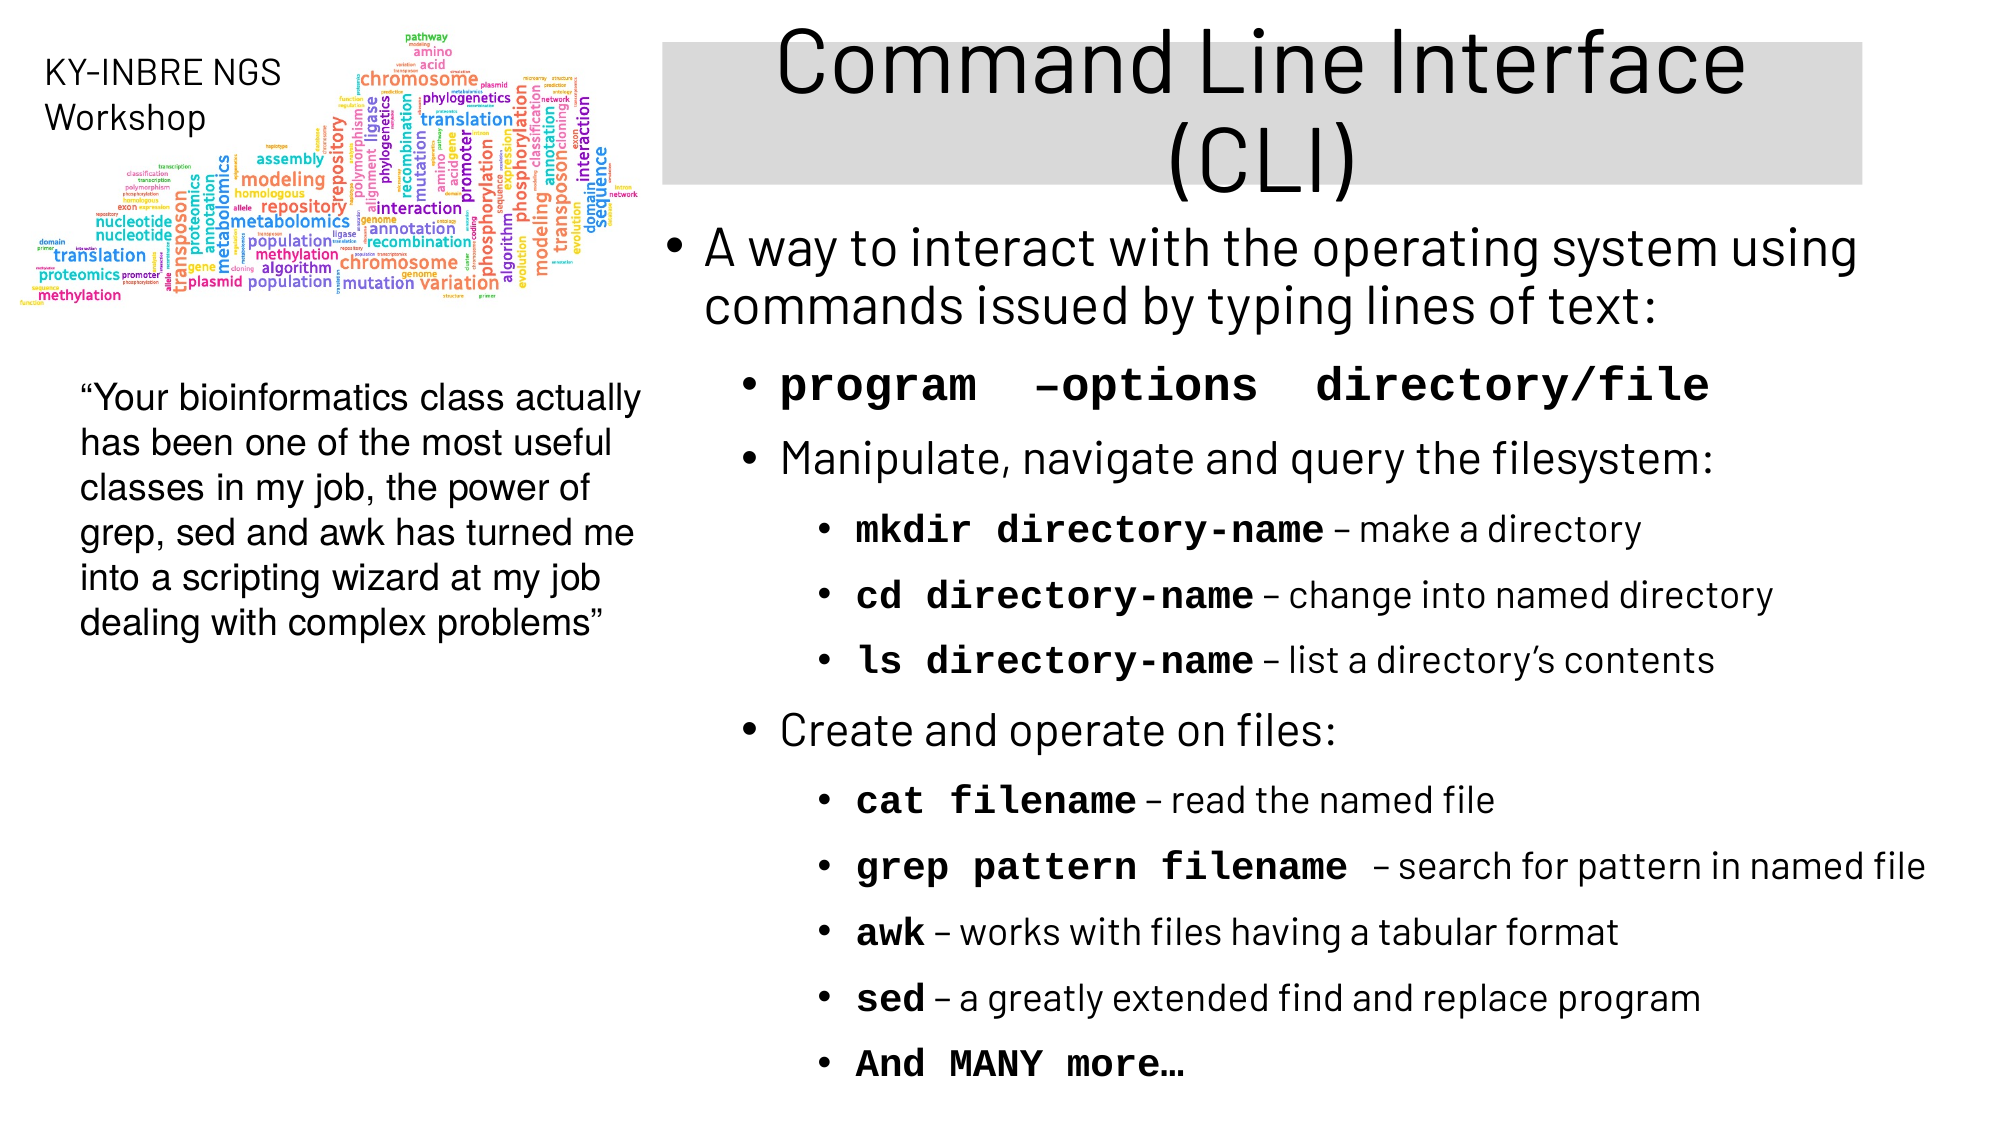

# Command Line Interface (CLI)
A way to interact with the operating system using commands issued by typing lines of text:
program  –options  directory/file
Manipulate, navigate and query the filesystem:
mkdir directory-name – make a directory
cd directory-name – change into named directory
ls directory-name – list a directory’s contents
Create and operate on files:
cat filename – read the named file
grep pattern filename – search for pattern in named file
awk – works with files having a tabular format
sed – a greatly extended find and replace program
And MANY more…

“Your bioinformatics class actually has been one of the most useful classes in my job, the power of grep, sed and awk has turned me into a scripting wizard at my job dealing with complex problems”